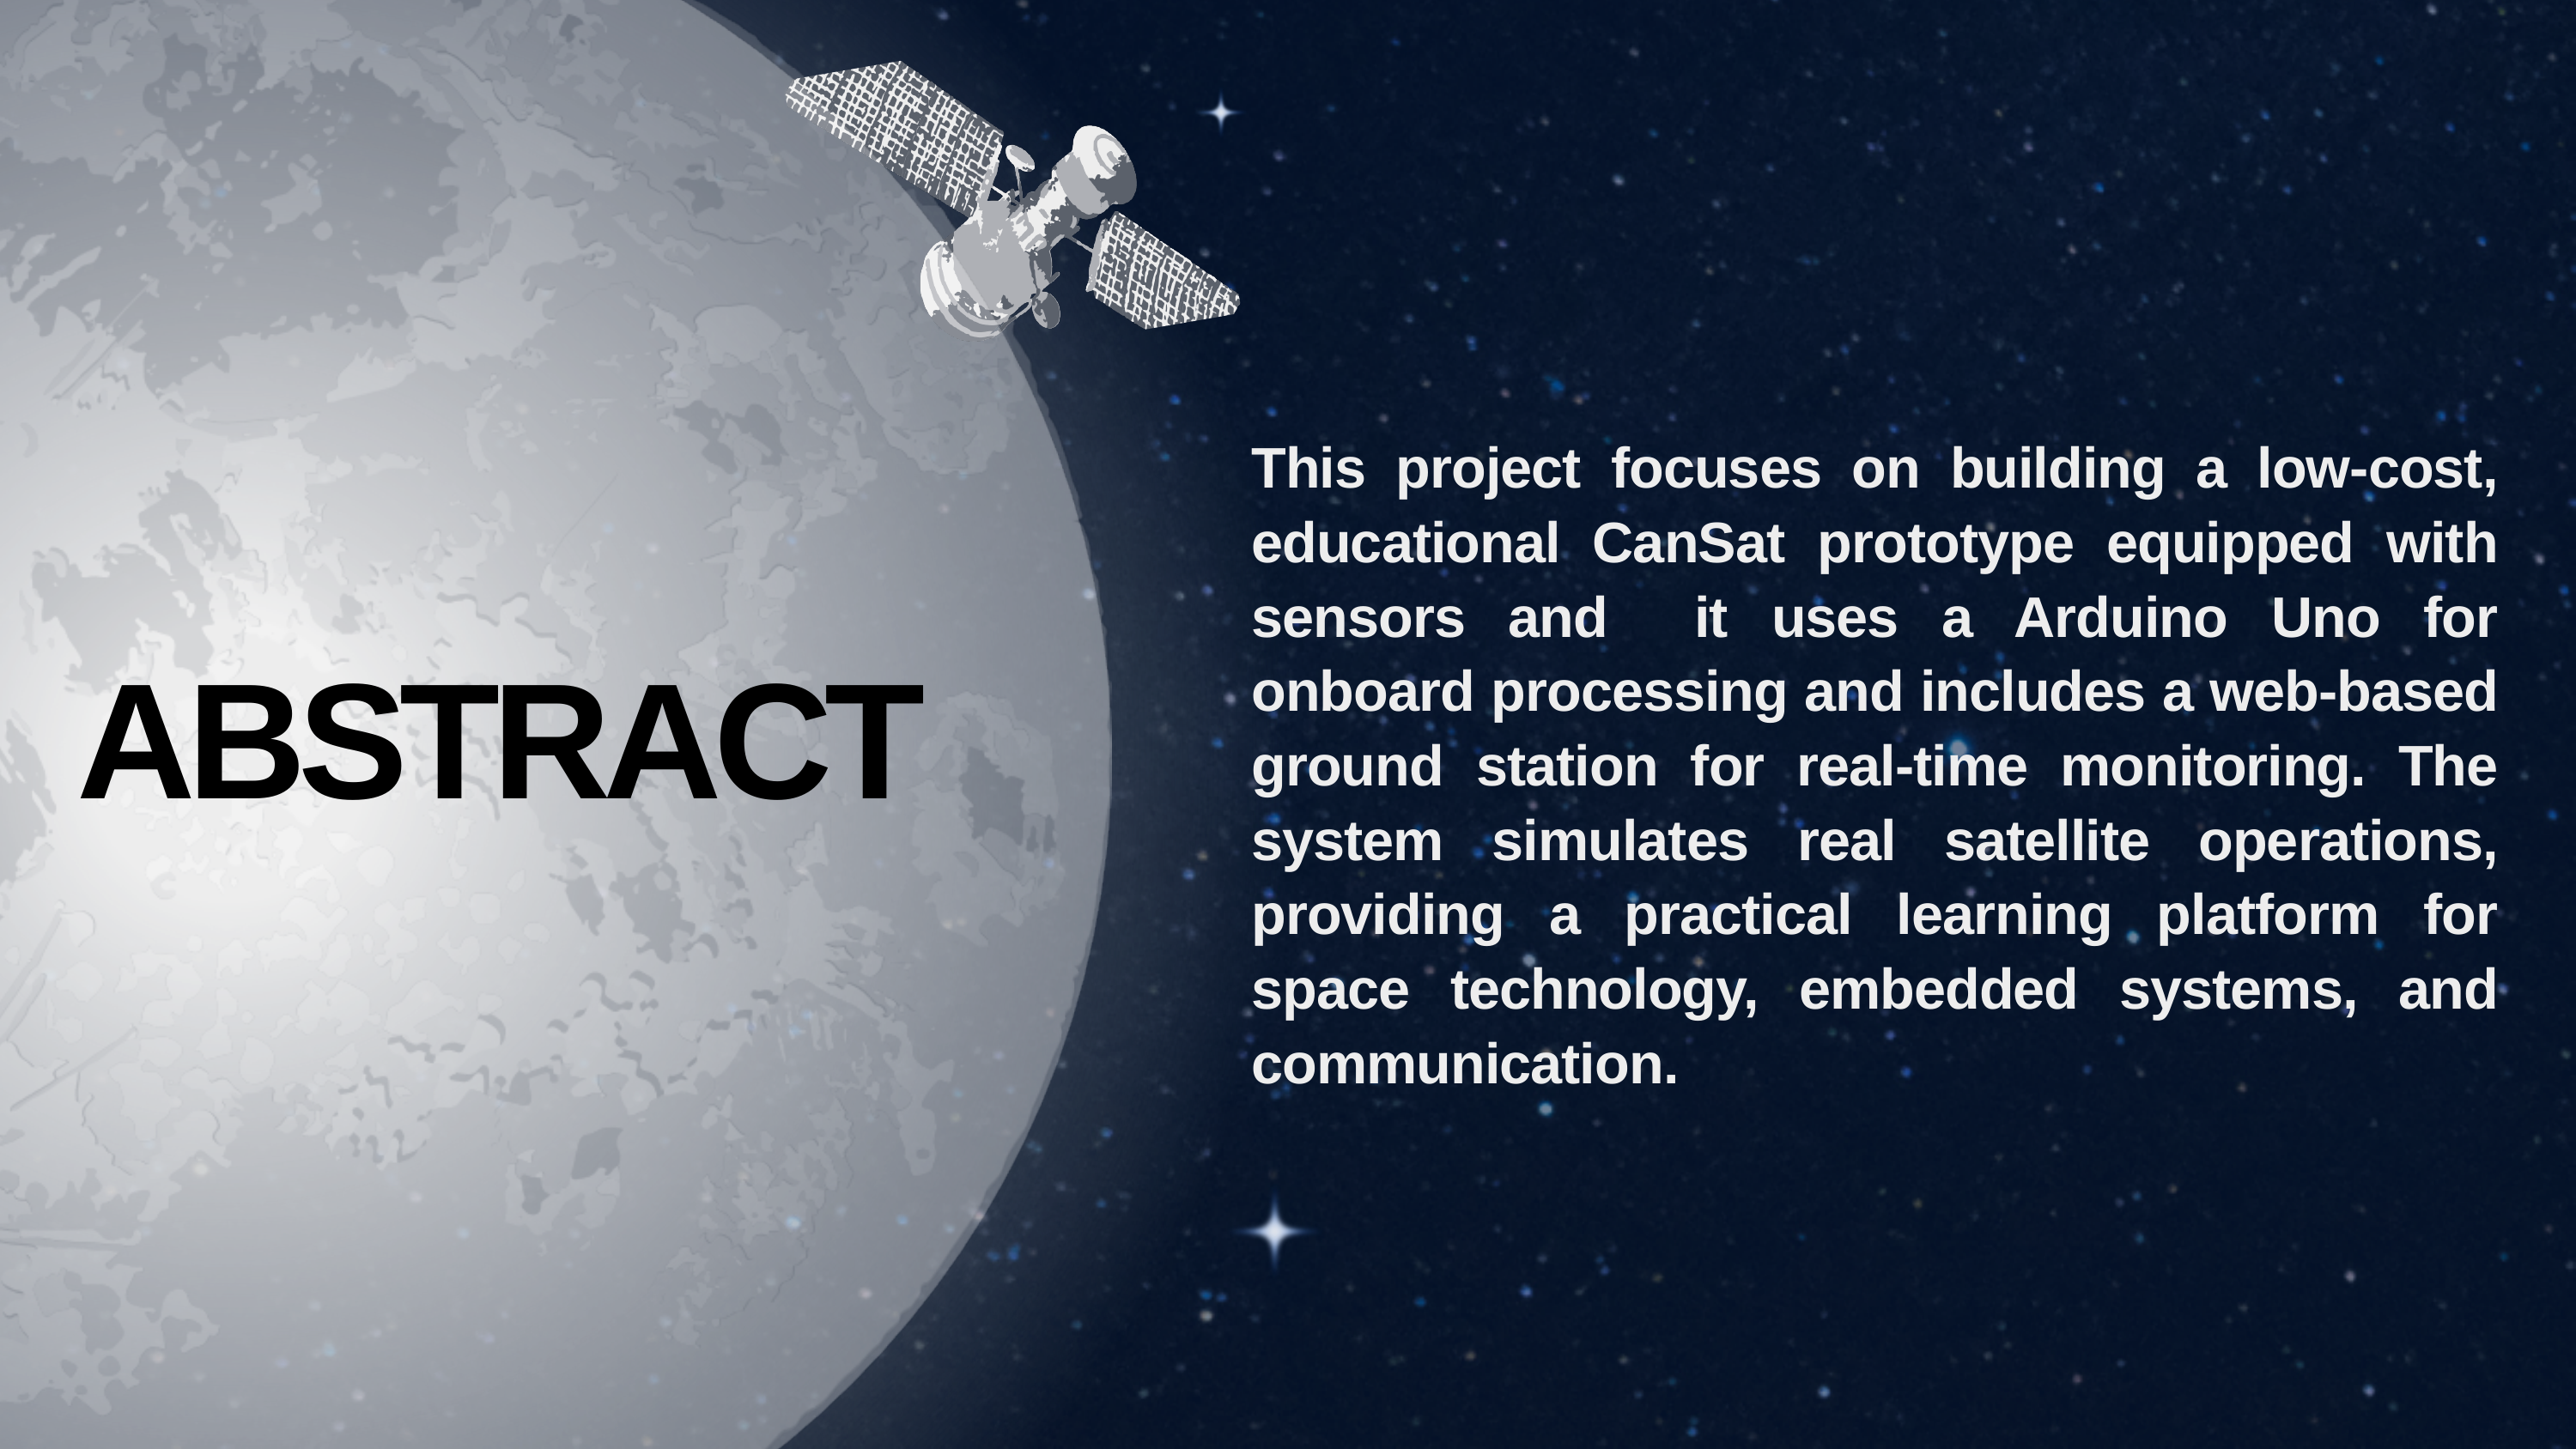

This project focuses on building a low-cost, educational CanSat prototype equipped with sensors and  it uses a Arduino Uno for onboard processing and includes a web-based ground station for real-time monitoring. The system simulates real satellite operations, providing a practical learning platform for space technology, embedded systems, and communication.
ABSTRACT